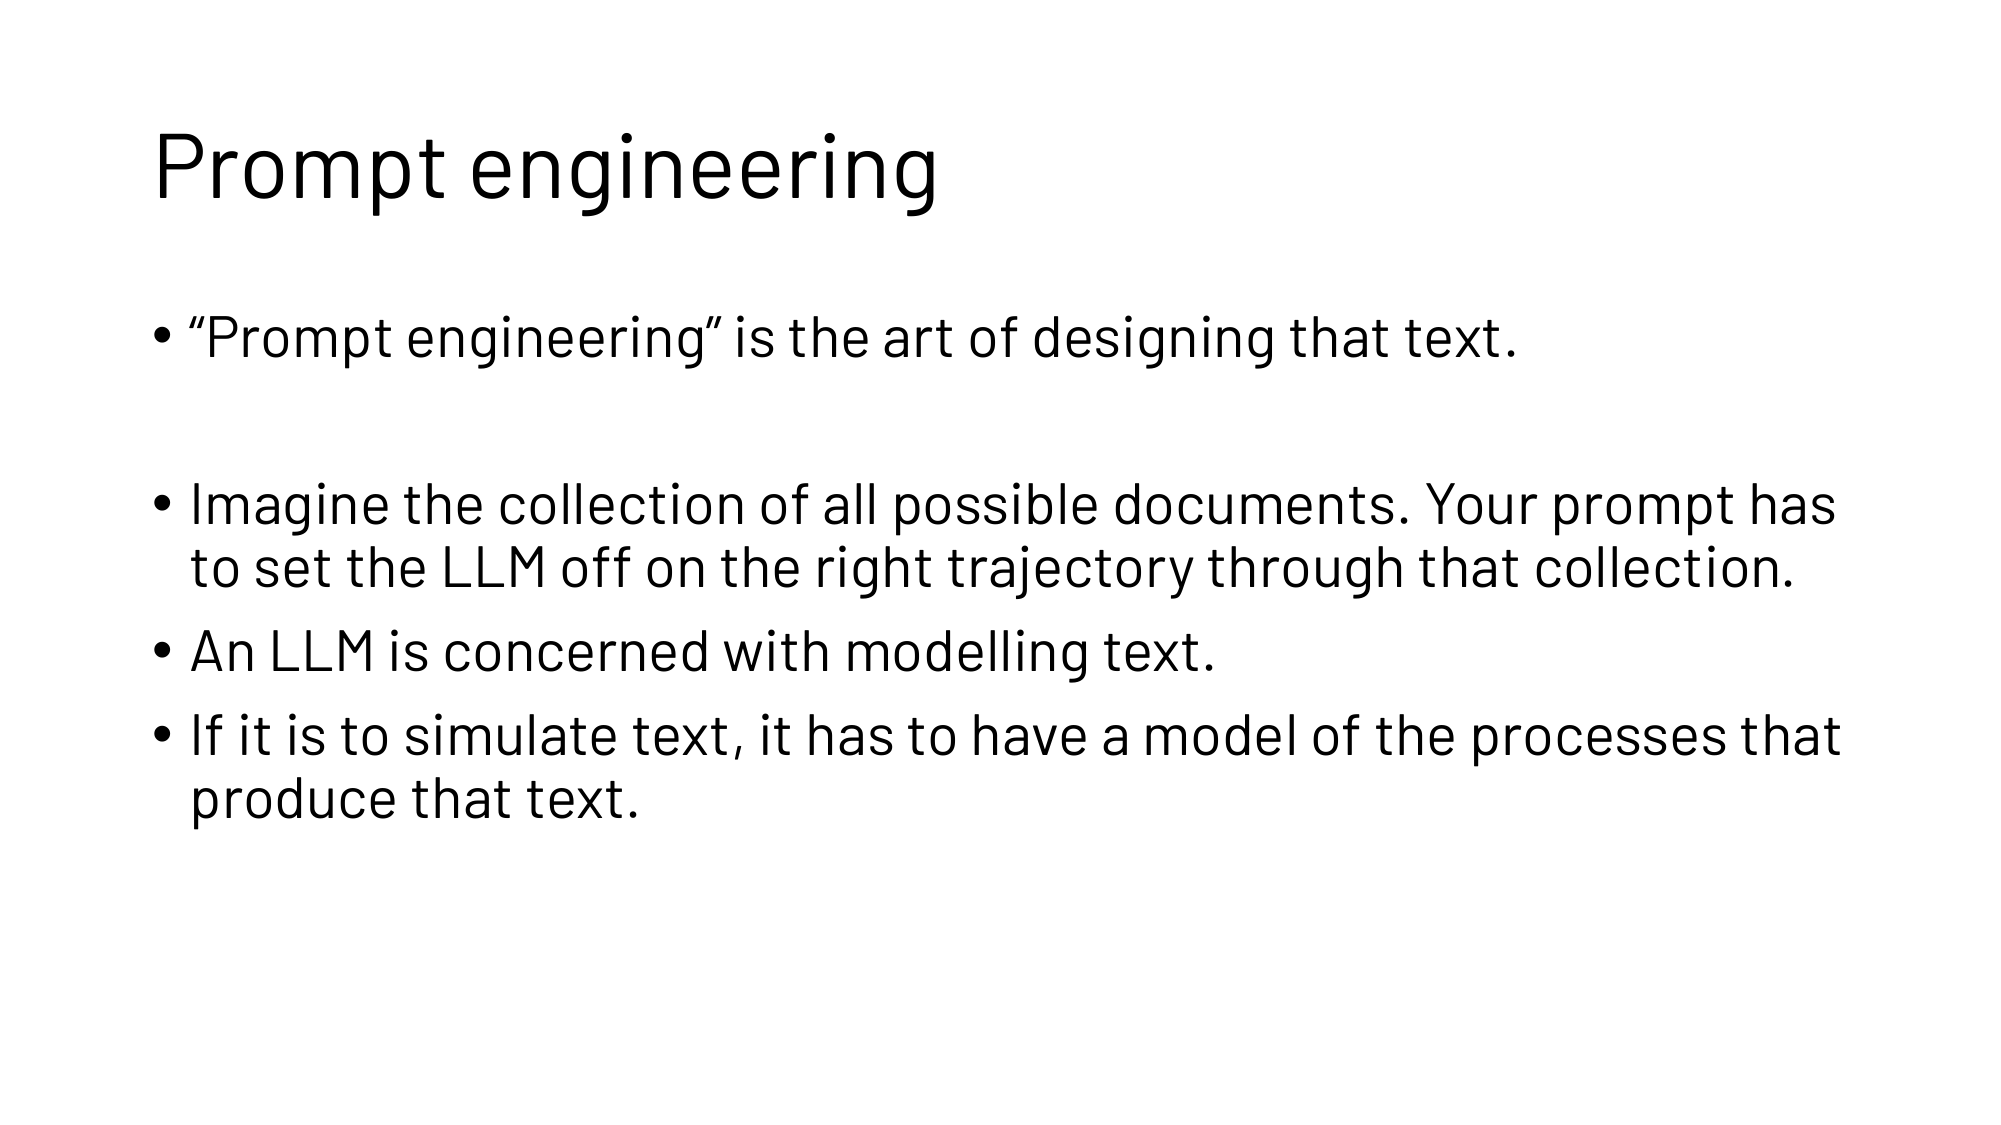

# Prompt engineering
“Prompt engineering” is the art of designing that text.

Imagine the collection of all possible documents. Your prompt has to set the LLM off on the right trajectory through that collection.
An LLM is concerned with modelling text.
If it is to simulate text, it has to have a model of the processes that produce that text.